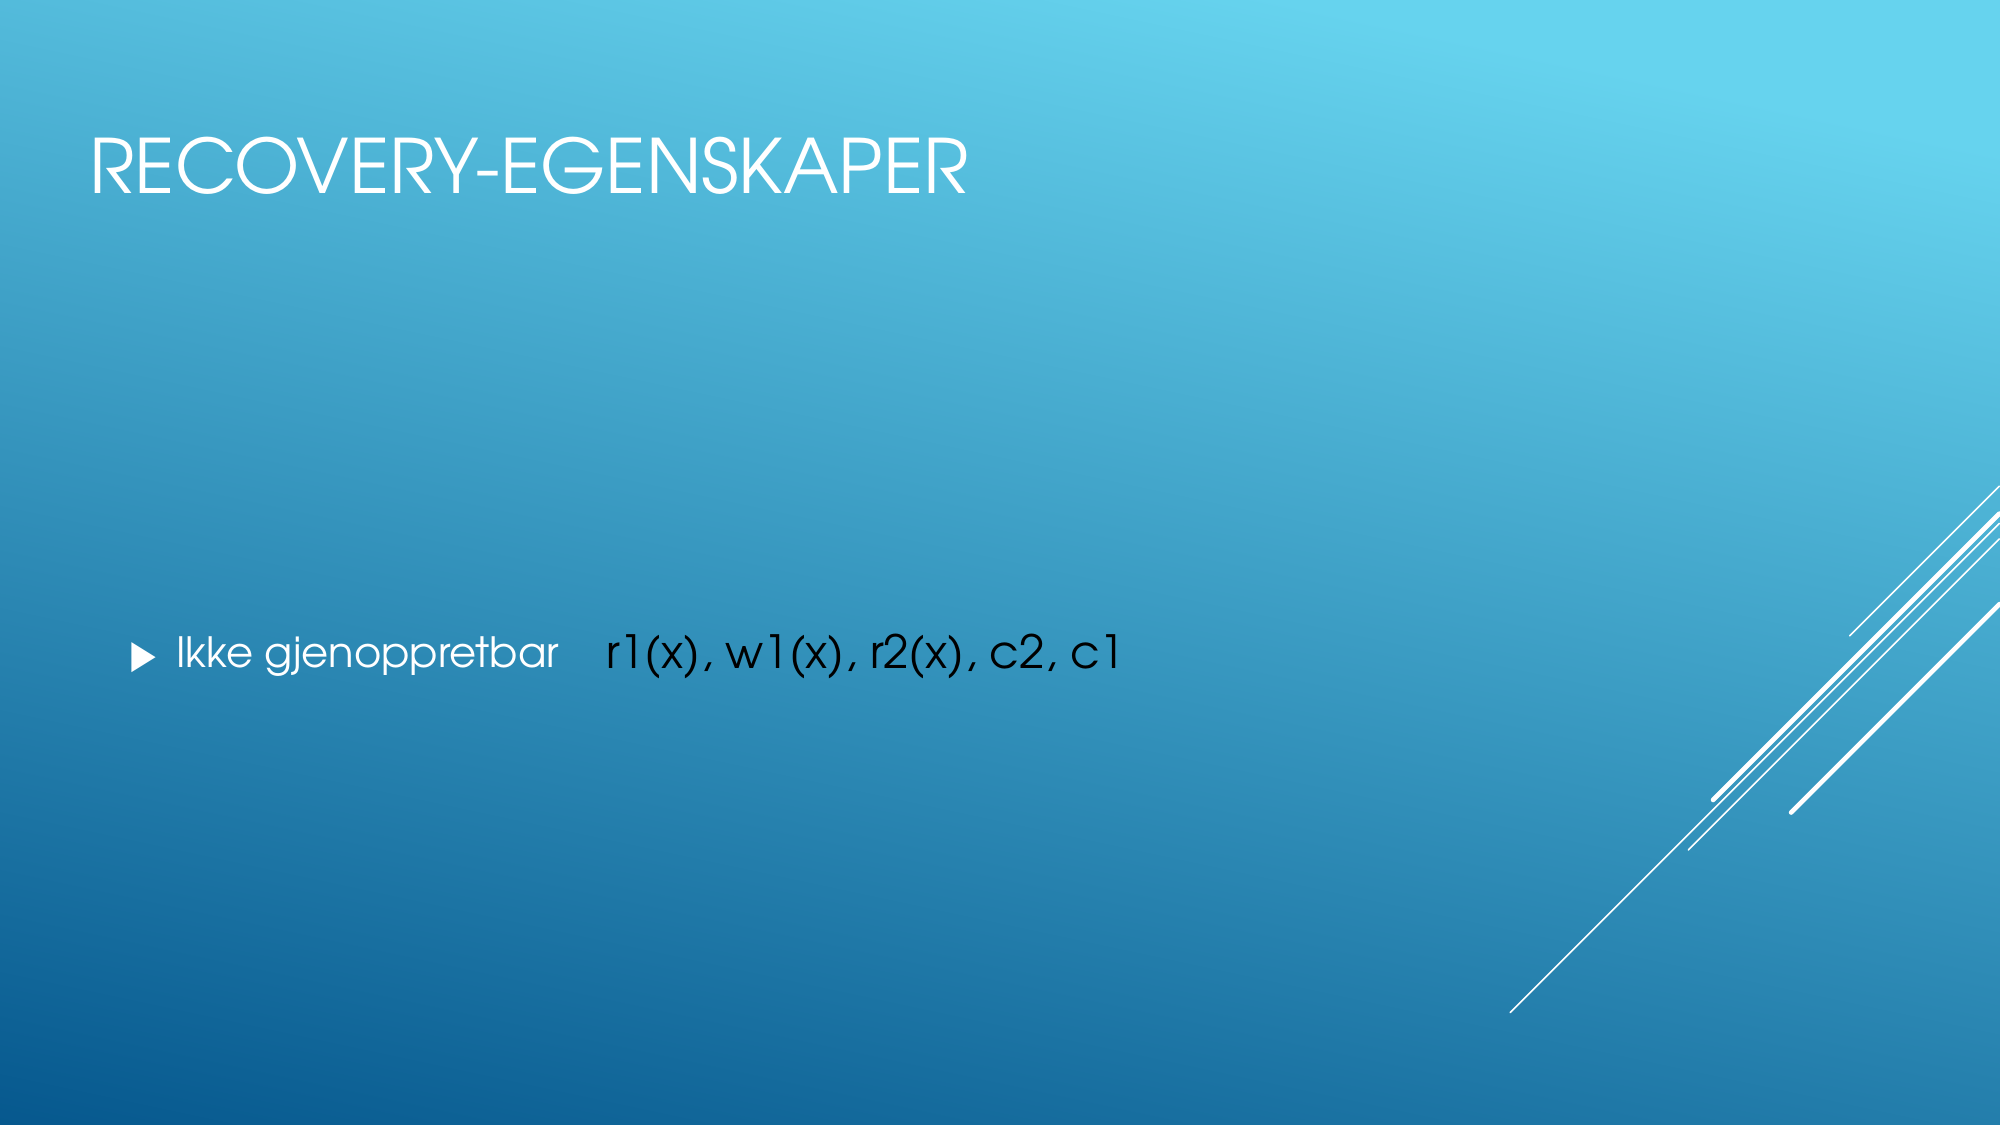

# RECOVERY-EGENSKAPER
Ikke gjenoppretbar
r1(x), w1(x), r2(x), c2, c1